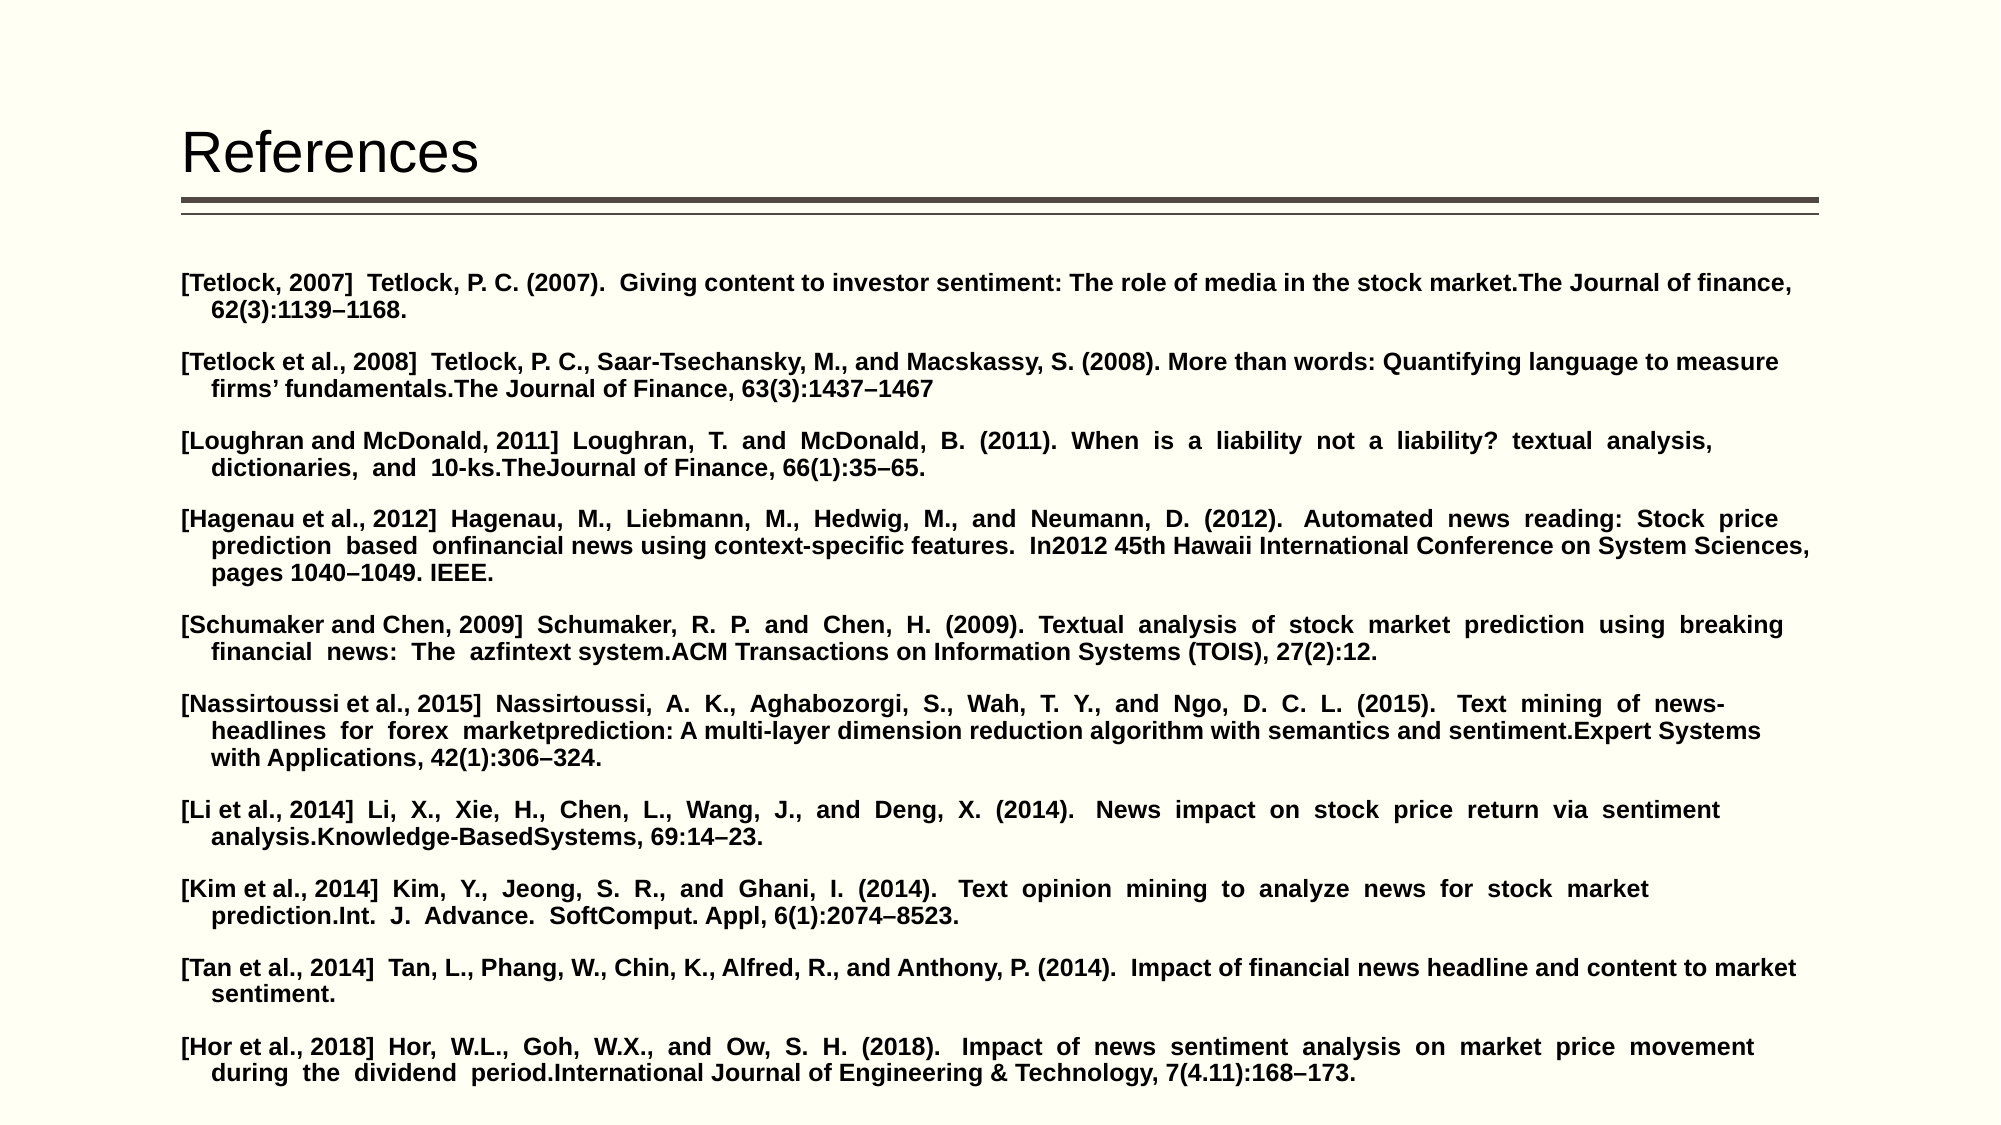

# References
[Tetlock, 2007]  Tetlock, P. C. (2007).  Giving content to investor sentiment: The role of media in the stock market.The Journal of finance, 62(3):1139–1168.
[Tetlock et al., 2008]  Tetlock, P. C., Saar-Tsechansky, M., and Macskassy, S. (2008). More than words: Quantifying language to measure firms’ fundamentals.The Journal of Finance, 63(3):1437–1467
[Loughran and McDonald, 2011]  Loughran,  T.  and  McDonald,  B.  (2011).  When  is  a  liability  not  a  liability?  textual  analysis,  dictionaries,  and  10-ks.TheJournal of Finance, 66(1):35–65.
[Hagenau et al., 2012]  Hagenau,  M.,  Liebmann,  M.,  Hedwig,  M.,  and  Neumann,  D.  (2012).   Automated  news  reading:  Stock  price  prediction  based  onfinancial news using context-specific features.  In2012 45th Hawaii International Conference on System Sciences, pages 1040–1049. IEEE.
[Schumaker and Chen, 2009]  Schumaker,  R.  P.  and  Chen,  H.  (2009).  Textual  analysis  of  stock  market  prediction  using  breaking  financial  news:  The  azfintext system.ACM Transactions on Information Systems (TOIS), 27(2):12.
[Nassirtoussi et al., 2015]  Nassirtoussi,  A.  K.,  Aghabozorgi,  S.,  Wah,  T.  Y.,  and  Ngo,  D.  C.  L.  (2015).   Text  mining  of  news-headlines  for  forex  marketprediction: A multi-layer dimension reduction algorithm with semantics and sentiment.Expert Systems with Applications, 42(1):306–324.
[Li et al., 2014]  Li,  X.,  Xie,  H.,  Chen,  L.,  Wang,  J.,  and  Deng,  X.  (2014).   News  impact  on  stock  price  return  via  sentiment  analysis.Knowledge-BasedSystems, 69:14–23.
[Kim et al., 2014]  Kim,  Y.,  Jeong,  S.  R.,  and  Ghani,  I.  (2014).   Text  opinion  mining  to  analyze  news  for  stock  market  prediction.Int.  J.  Advance.  SoftComput. Appl, 6(1):2074–8523.
[Tan et al., 2014]  Tan, L., Phang, W., Chin, K., Alfred, R., and Anthony, P. (2014).  Impact of financial news headline and content to market sentiment.
[Hor et al., 2018]  Hor,  W.L.,  Goh,  W.X.,  and  Ow,  S.  H.  (2018).   Impact  of  news  sentiment  analysis  on  market  price  movement  during  the  dividend  period.International Journal of Engineering & Technology, 7(4.11):168–173.